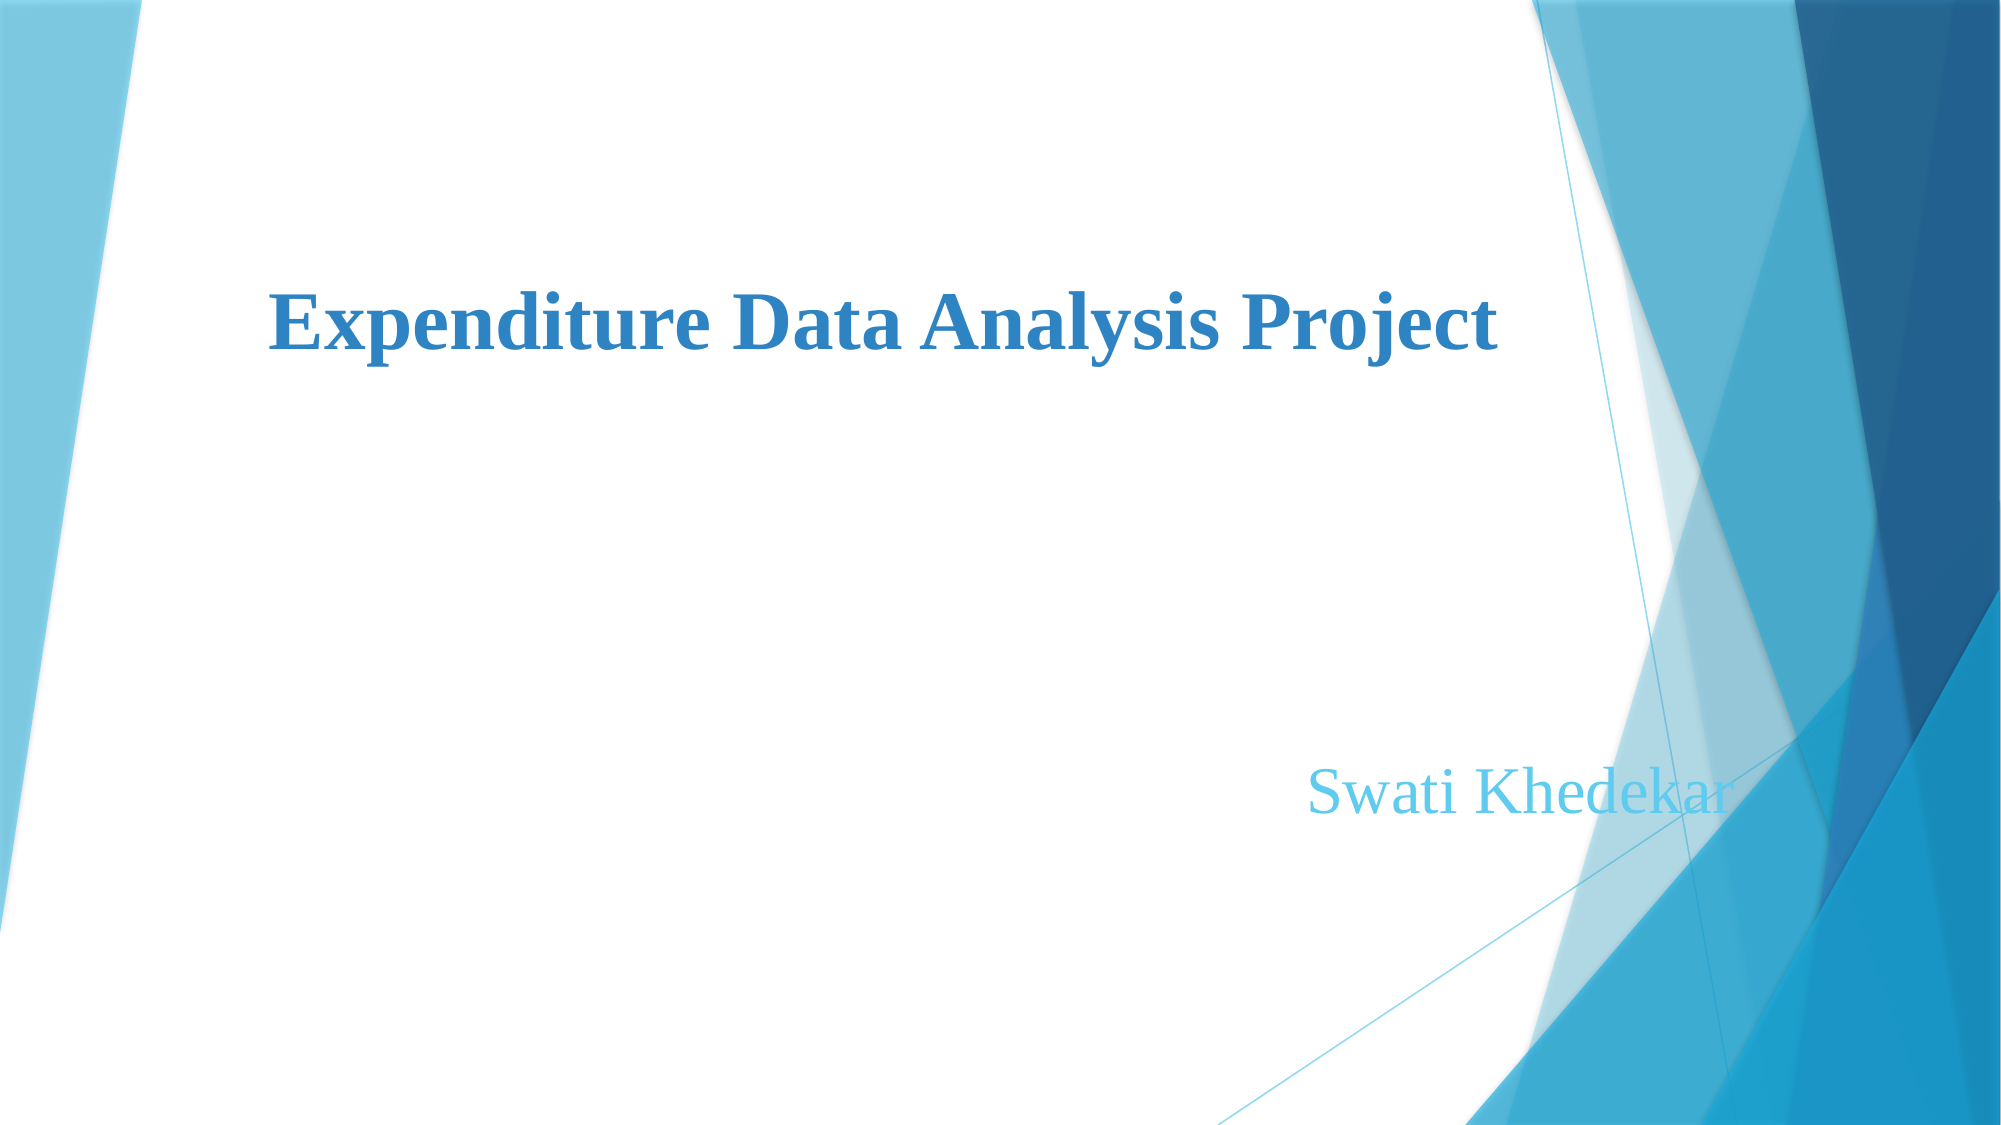

# Expenditure Data Analysis Project
Swati Khedekar